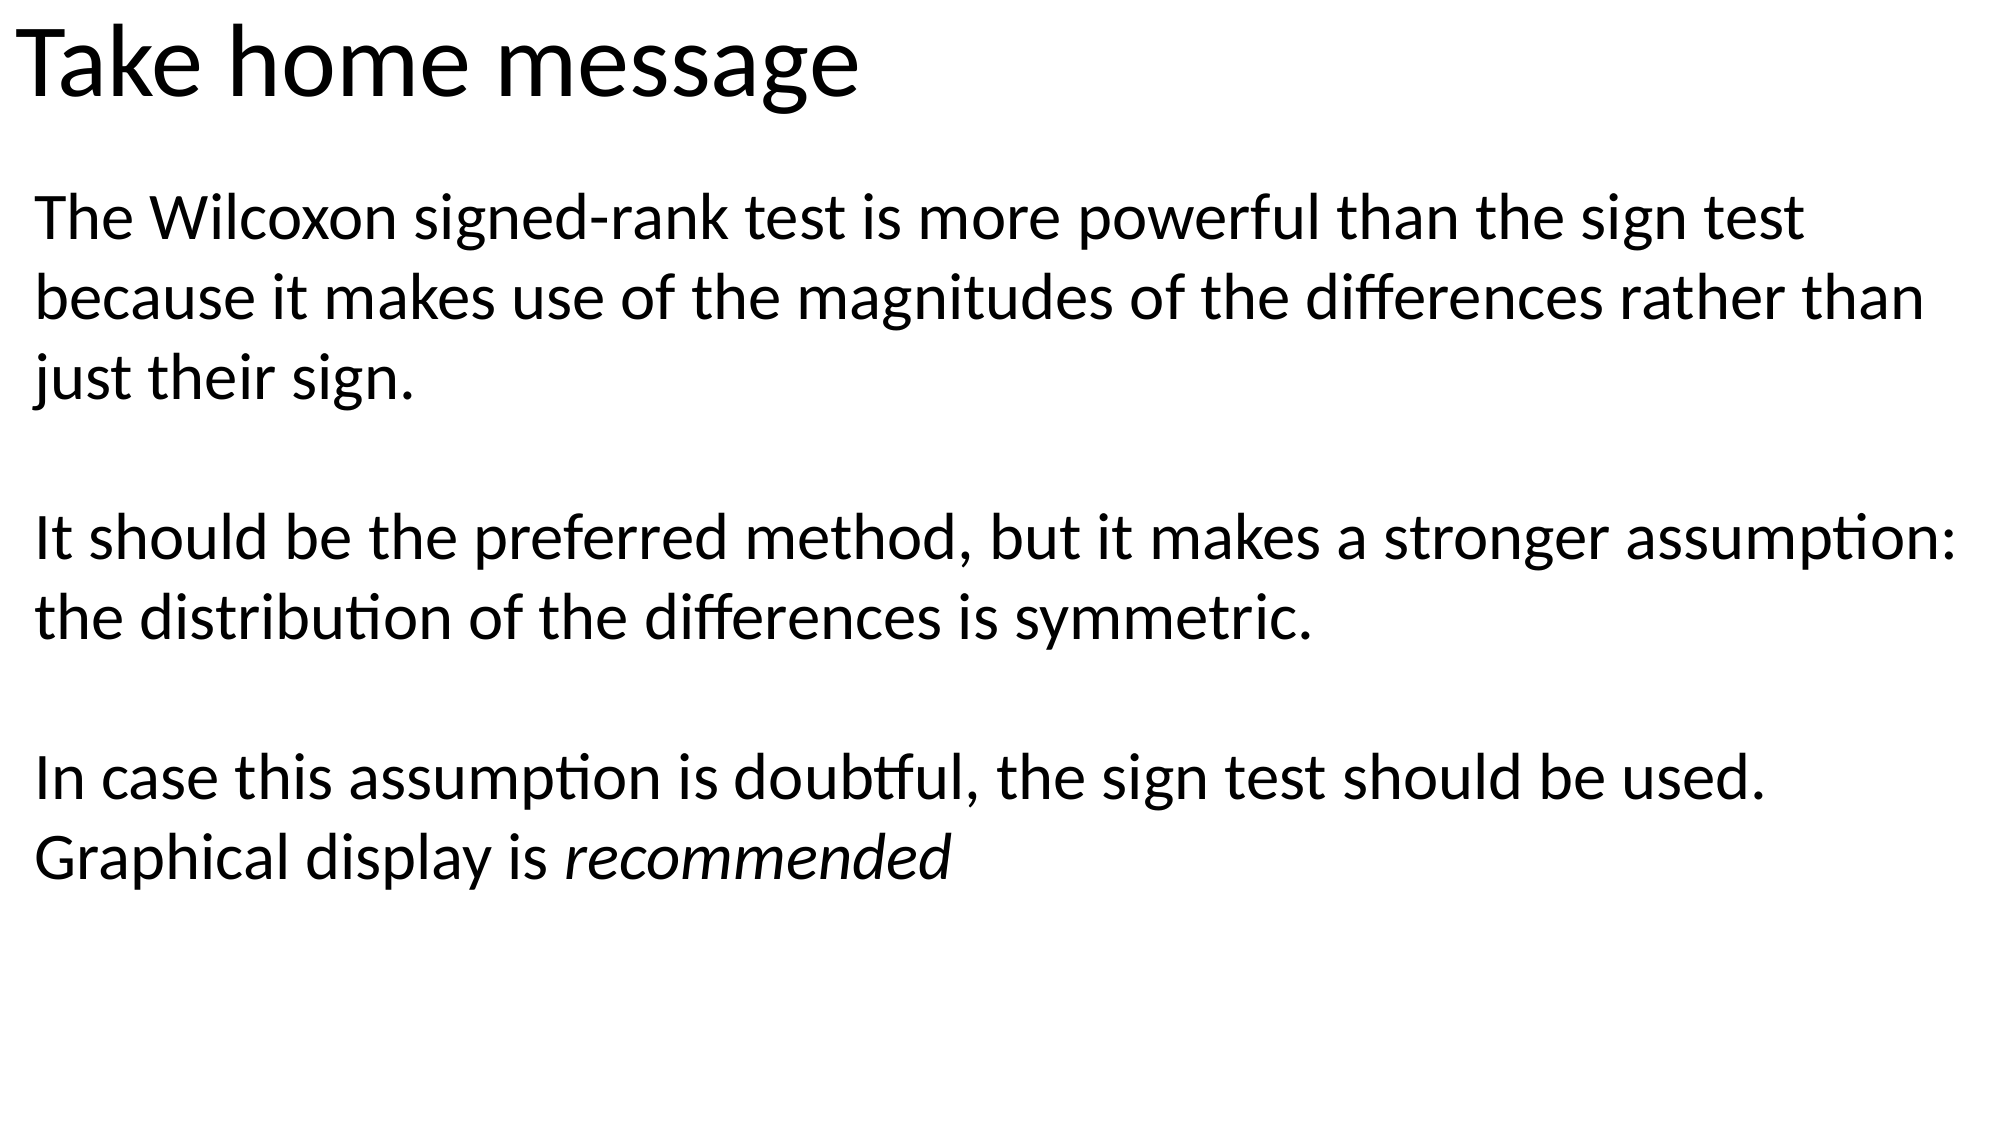

Take home message
The Wilcoxon signed-rank test is more powerful than the sign test because it makes use of the magnitudes of the differences rather than just their sign.

It should be the preferred method, but it makes a stronger assumption: the distribution of the differences is symmetric.

In case this assumption is doubtful, the sign test should be used. Graphical display is recommended